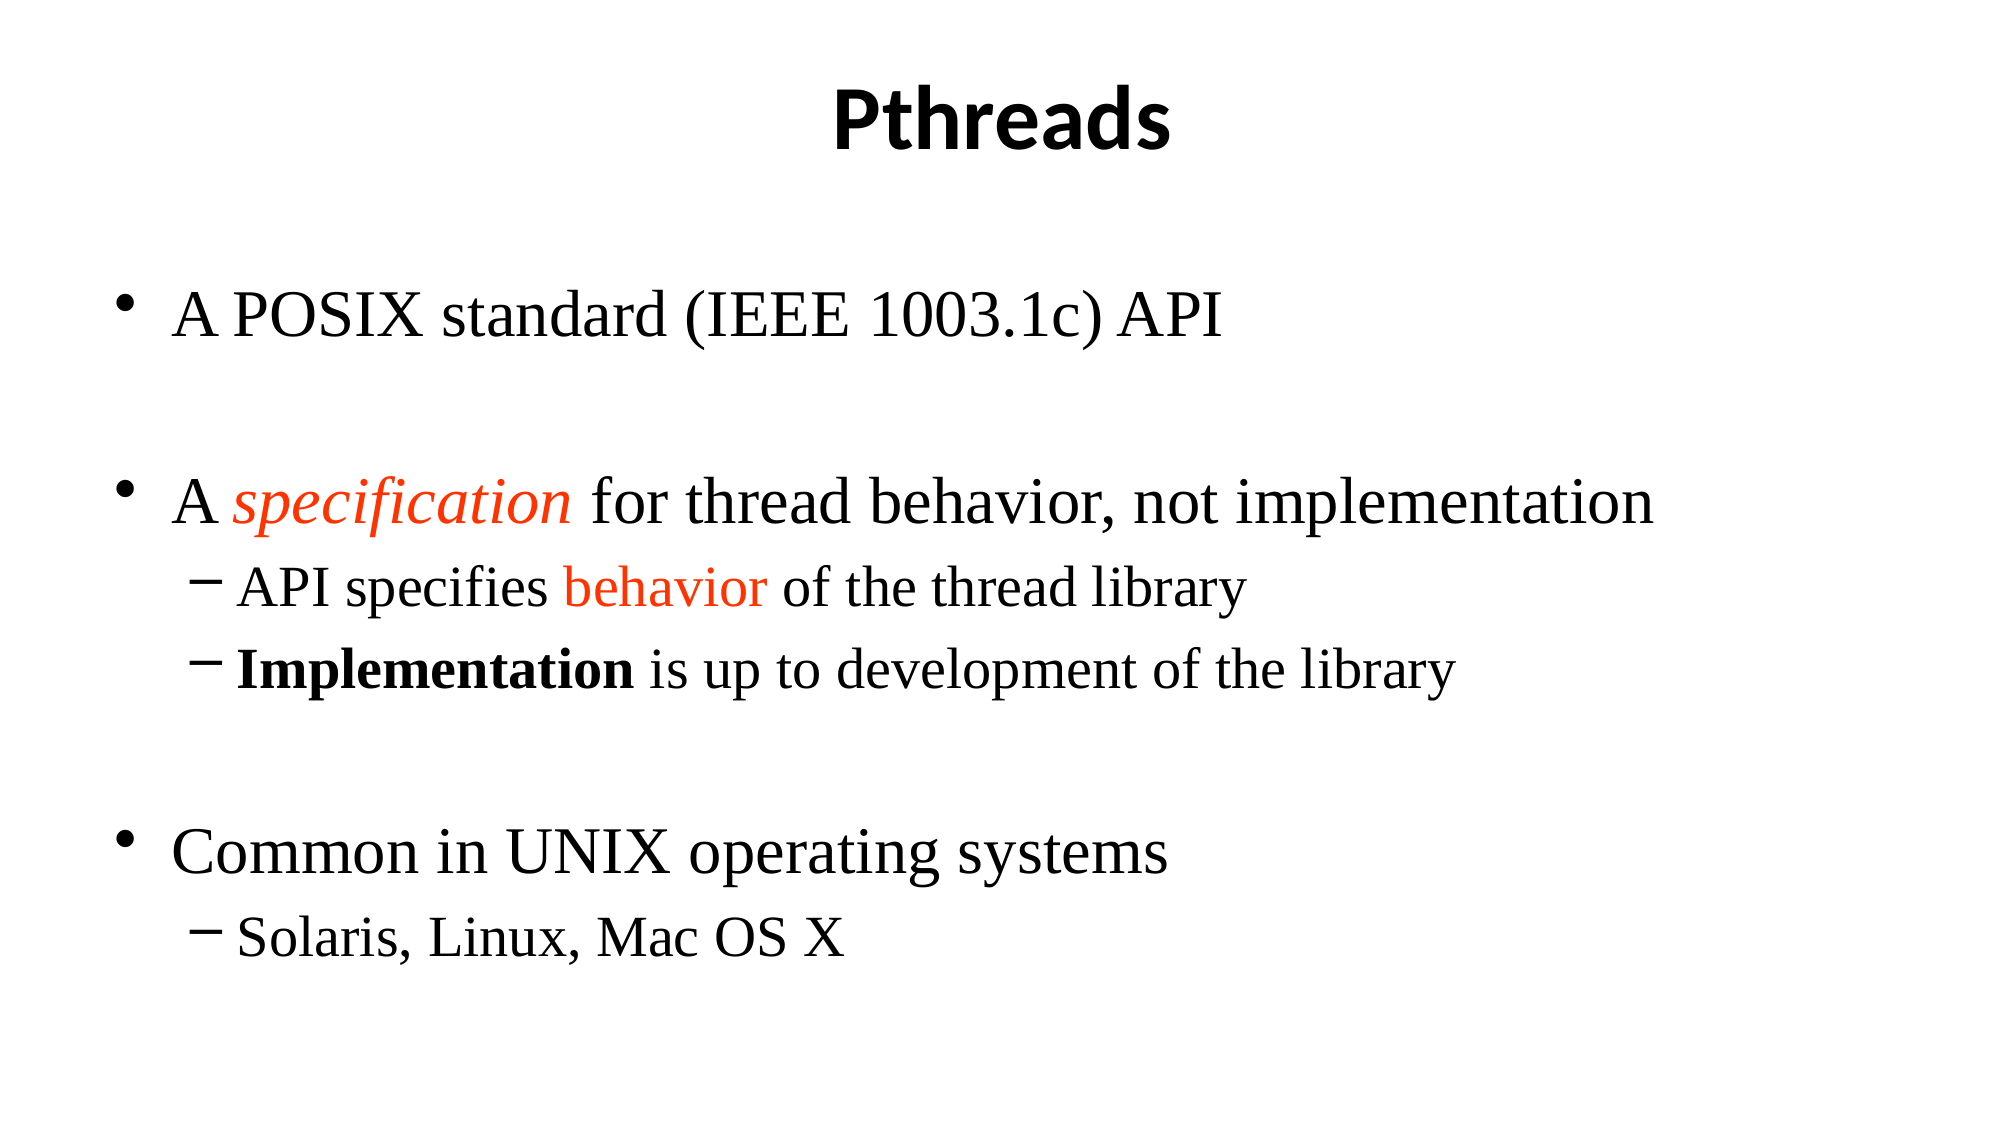

# Pthreads
A POSIX standard (IEEE 1003.1c) API

A specification for thread behavior, not implementation
API specifies behavior of the thread library
Implementation is up to development of the library

Common in UNIX operating systems
Solaris, Linux, Mac OS X